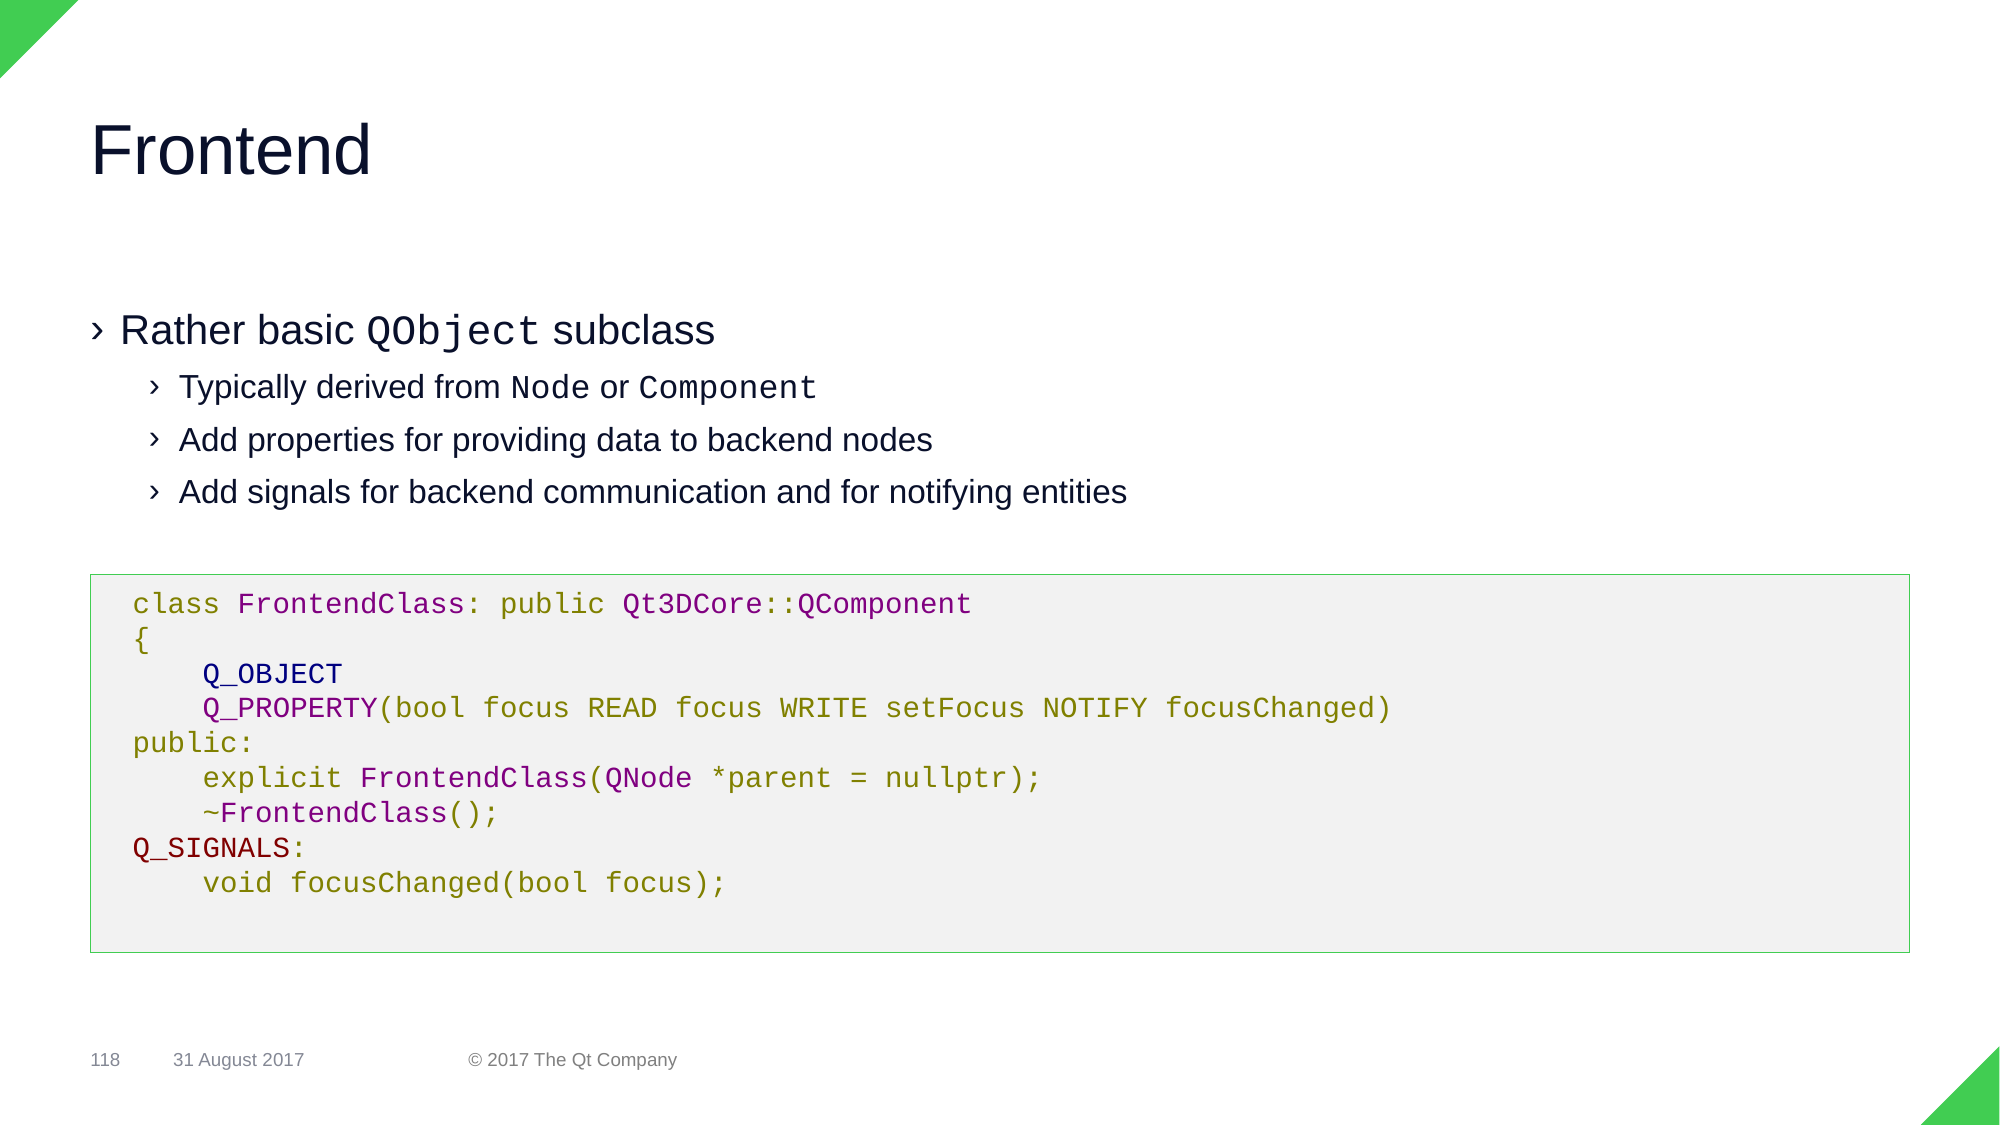

# Frontend
Rather basic QObject subclass
Typically derived from Node or Component
Add properties for providing data to backend nodes
Add signals for backend communication and for notifying entities

class FrontendClass: public Qt3DCore::QComponent
{
    Q_OBJECT
    Q_PROPERTY(bool focus READ focus WRITE setFocus NOTIFY focusChanged)
public:
    explicit FrontendClass(QNode *parent = nullptr);
    ~FrontendClass();
Q_SIGNALS:
    void focusChanged(bool focus);
118
31 August 2017
© 2017 The Qt Company